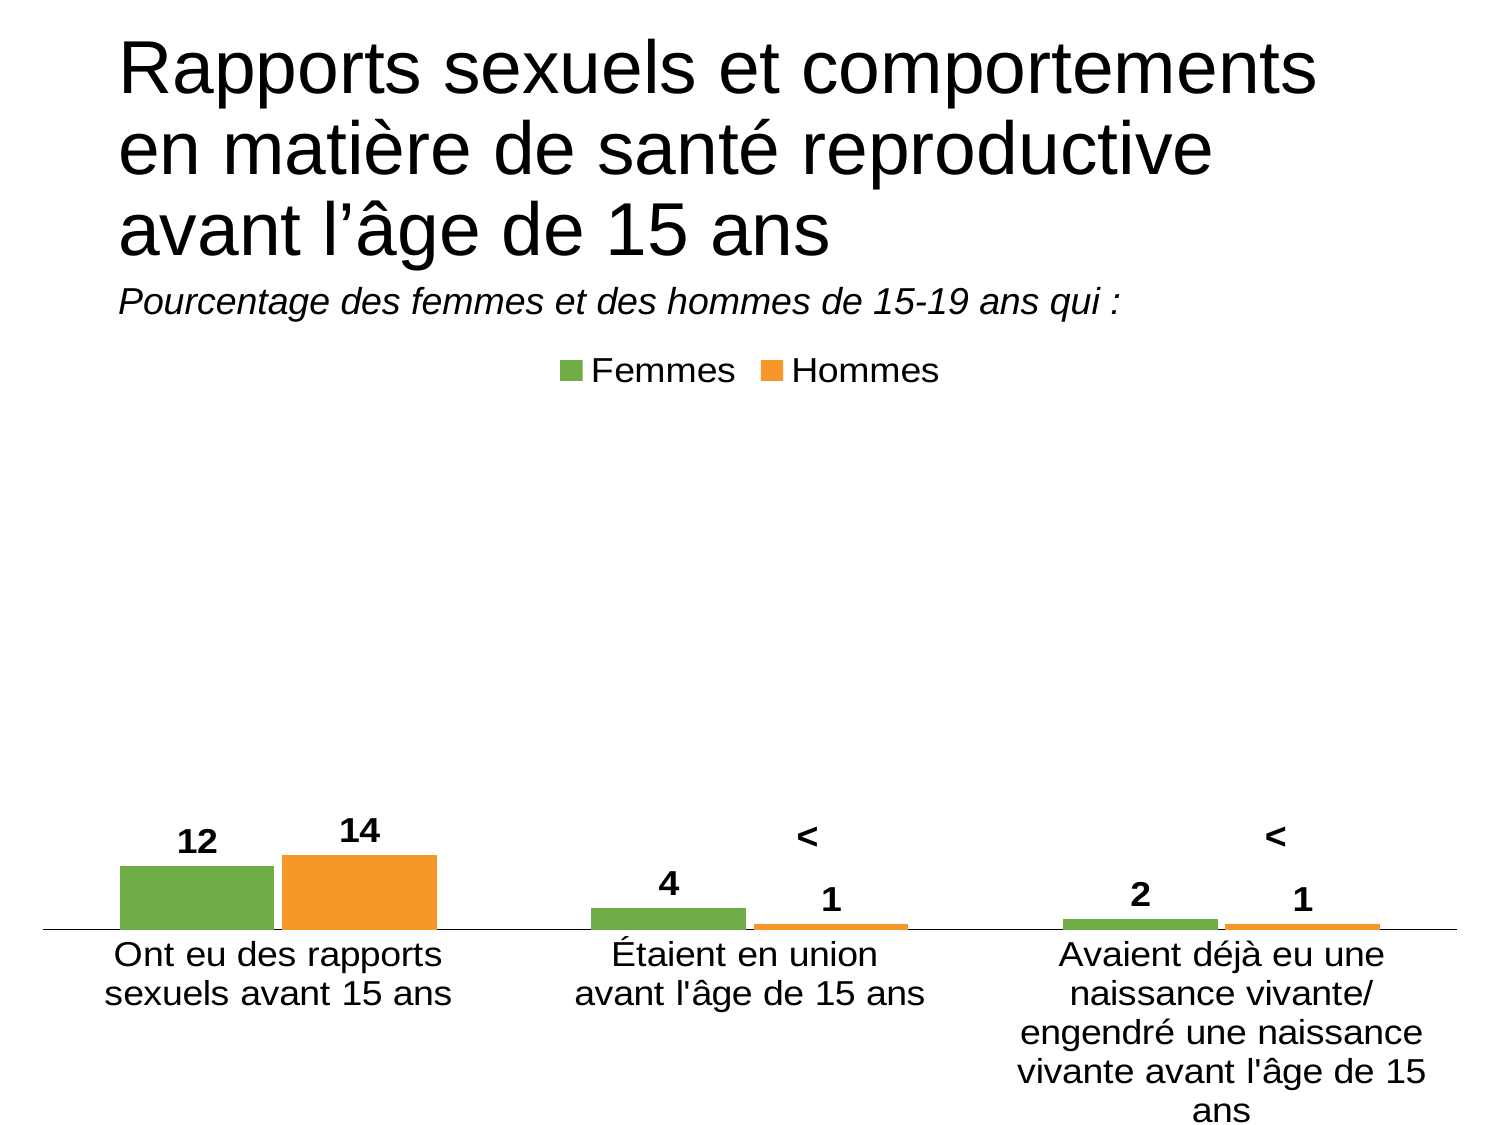

# Rapports sexuels et comportements en matière de santé reproductive avant l’âge de 15 ans
Pourcentage des femmes et des hommes de 15-19 ans qui :

### Chart

| Category | Femmes | Hommes |
|---|---|---|
| Ont eu des rapports sexuels avant 15 ans | 12.0 | 14.0 |
| Étaient en union
avant l'âge de 15 ans | 4.0 | 1.0 |
| Avaient déjà eu une naissance vivante/ engendré une naissance vivante avant l'âge de 15 ans | 2.0 | 1.0 |
<
<